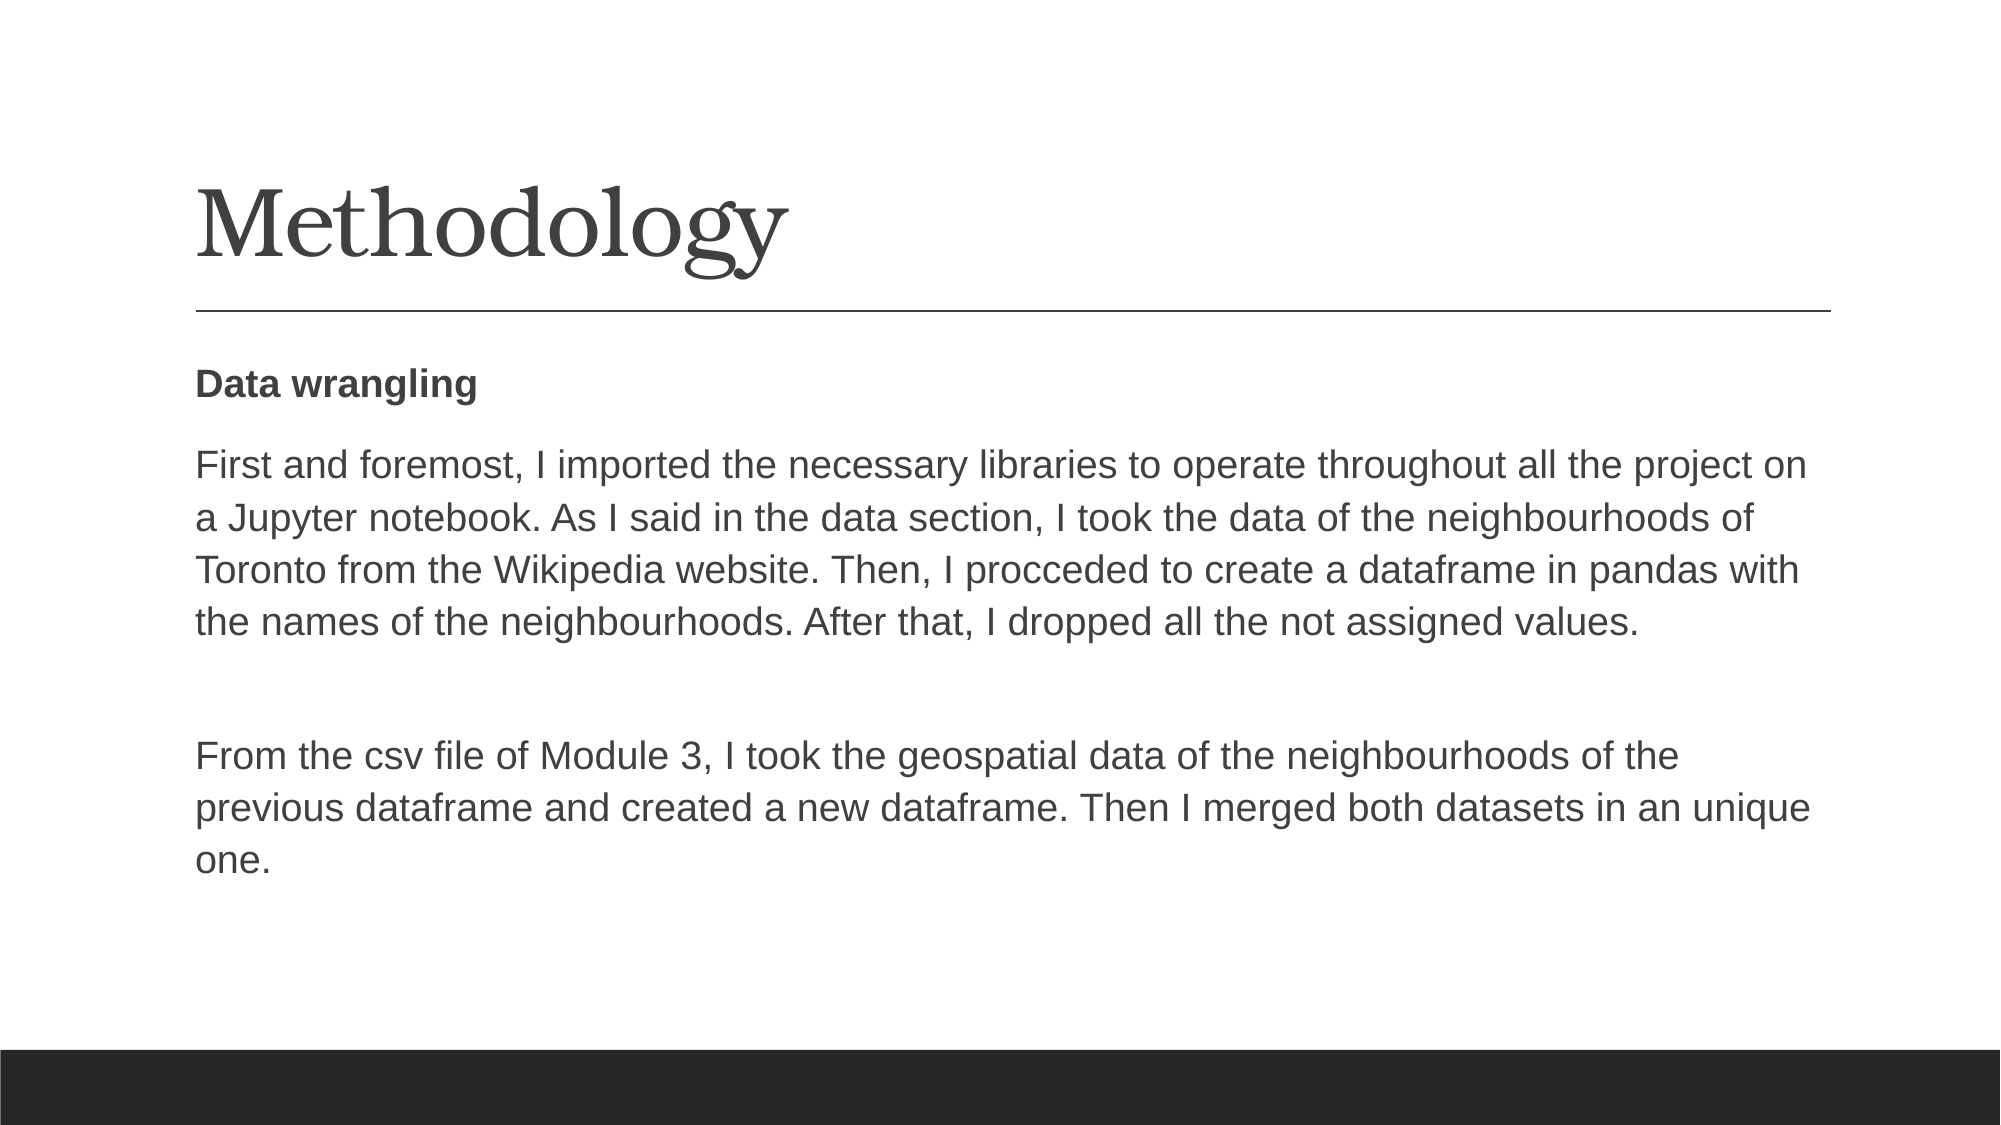

# Methodology
Data wrangling
First and foremost, I imported the necessary libraries to operate throughout all the project on a Jupyter notebook. As I said in the data section, I took the data of the neighbourhoods of Toronto from the Wikipedia website. Then, I procceded to create a dataframe in pandas with the names of the neighbourhoods. After that, I dropped all the not assigned values.
From the csv file of Module 3, I took the geospatial data of the neighbourhoods of the previous dataframe and created a new dataframe. Then I merged both datasets in an unique one.